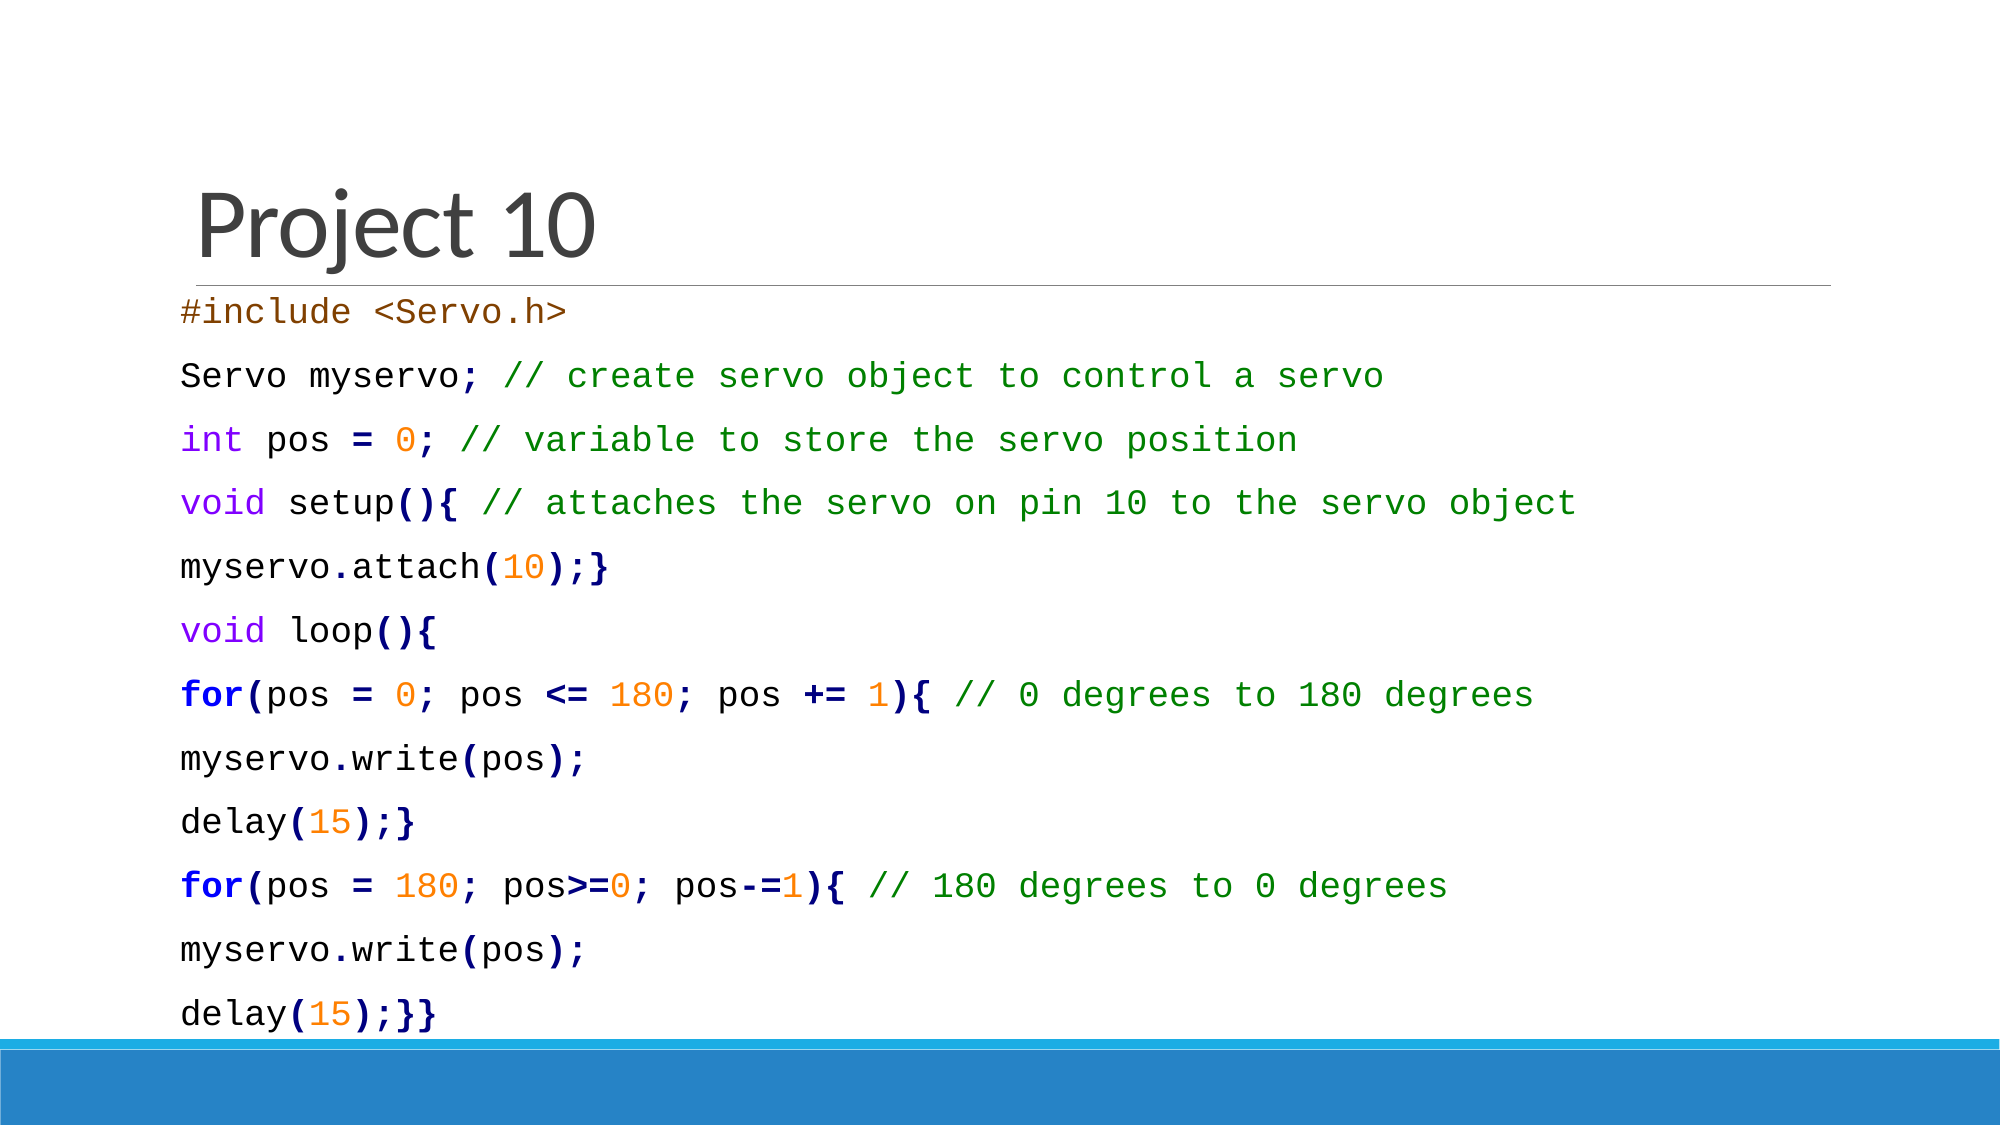

# Project 10
#include <Servo.h>
Servo myservo; // create servo object to control a servo
int pos = 0; // variable to store the servo position
void setup(){ // attaches the servo on pin 10 to the servo object
myservo.attach(10);}
void loop(){
for(pos = 0; pos <= 180; pos += 1){ // 0 degrees to 180 degrees
myservo.write(pos);
delay(15);}
for(pos = 180; pos>=0; pos-=1){ // 180 degrees to 0 degrees
myservo.write(pos);
delay(15);}}